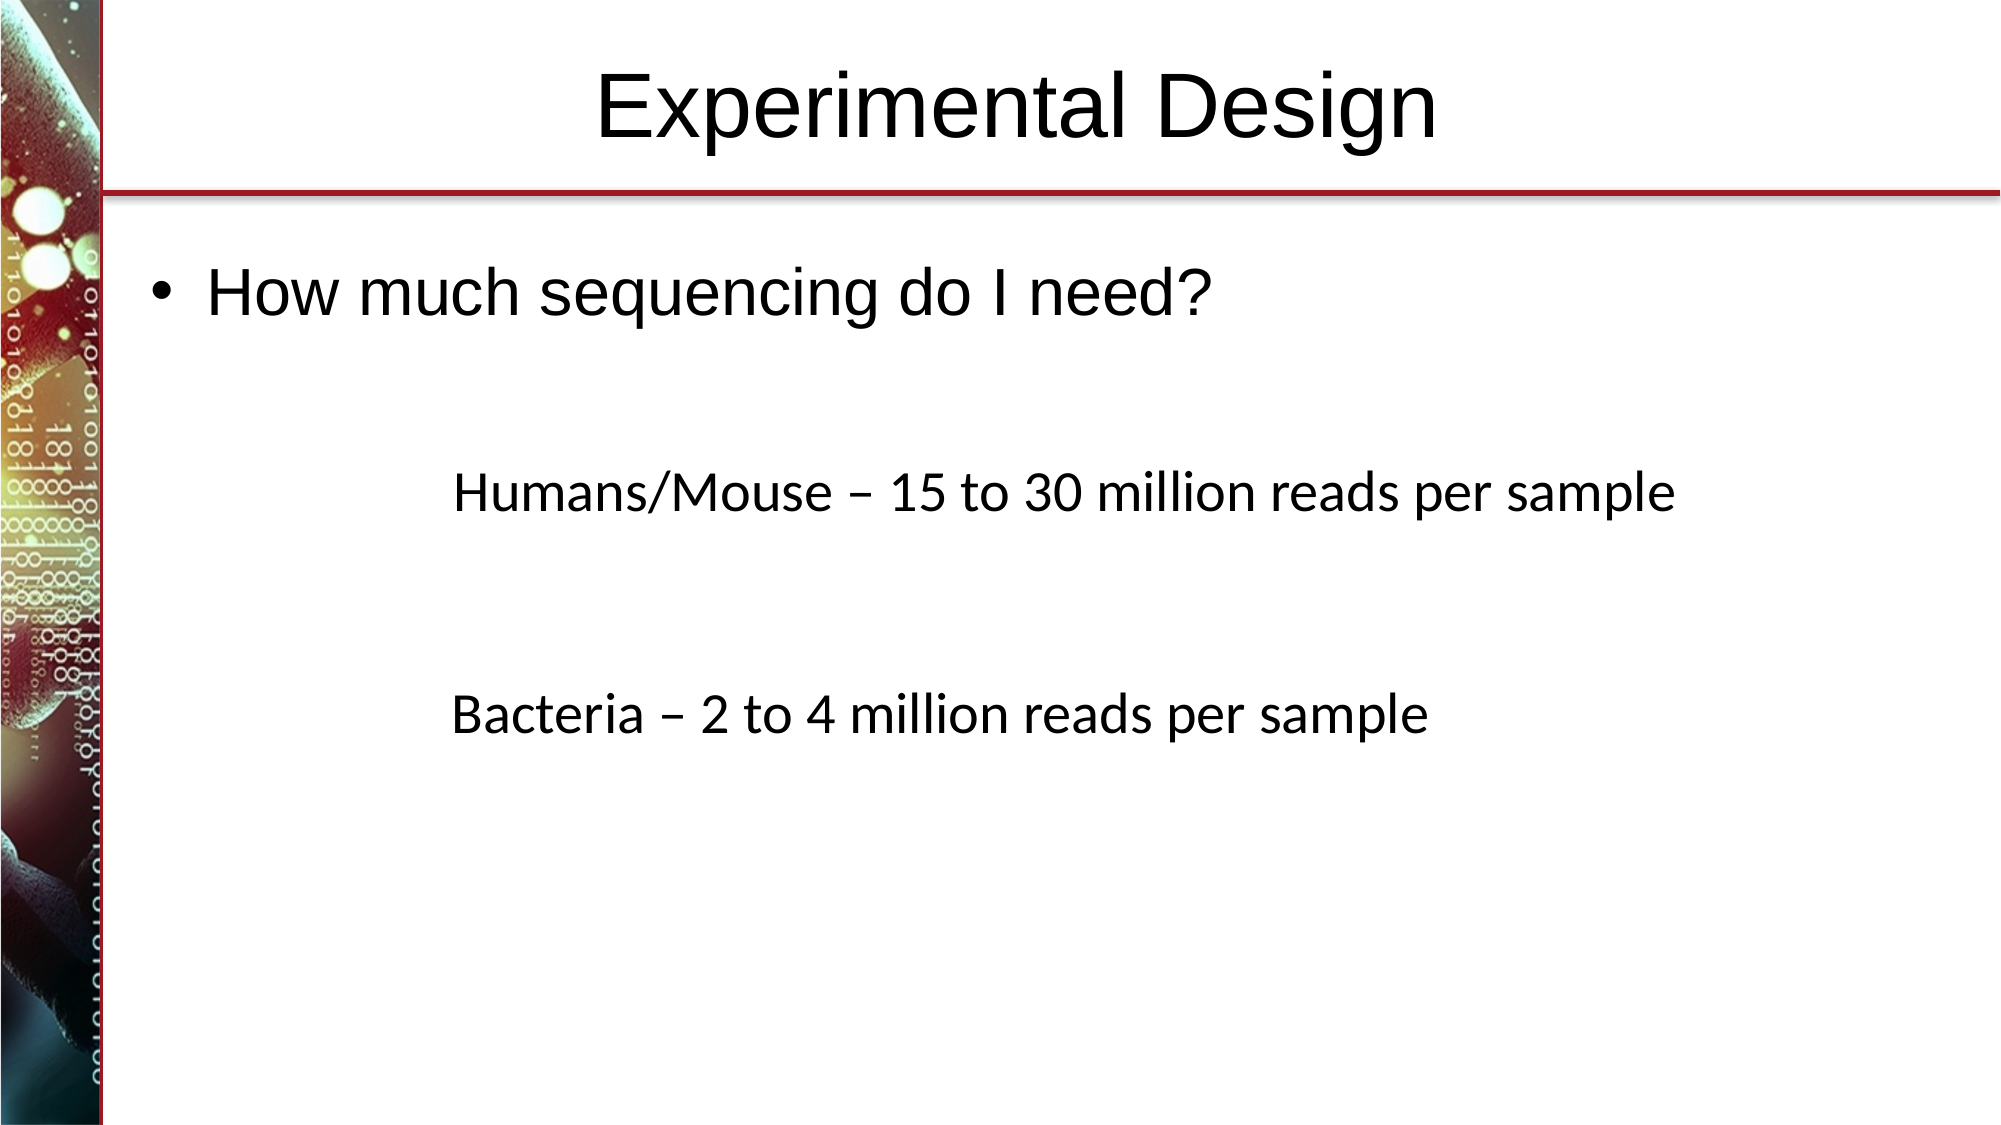

# Experimental Design
How much sequencing do I need?
Humans/Mouse – 15 to 30 million reads per sample
Bacteria – 2 to 4 million reads per sample